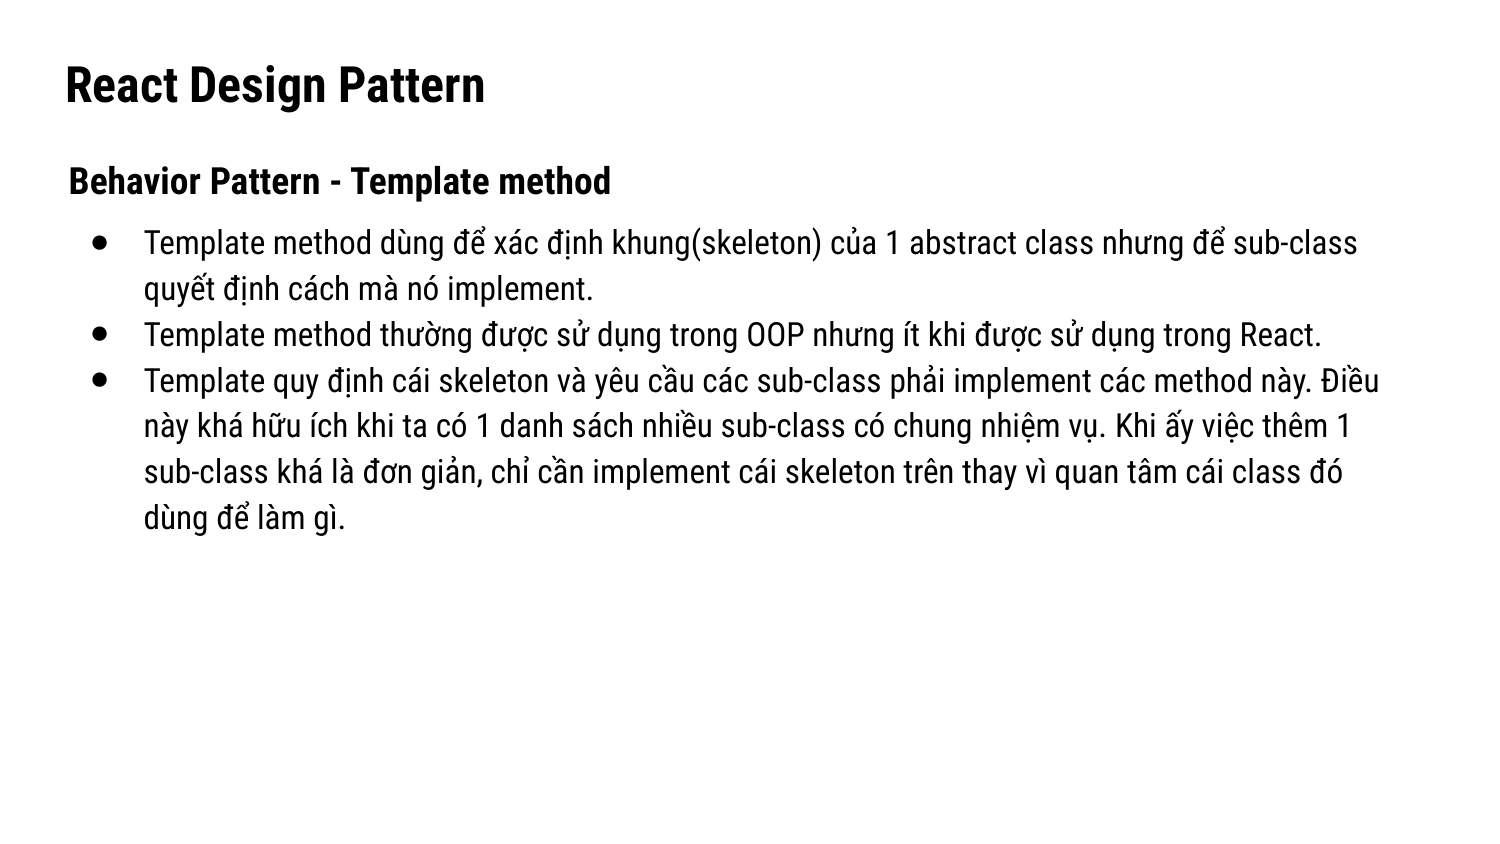

# React Design Pattern
Behavior Pattern - Template method
Template method dùng để xác định khung(skeleton) của 1 abstract class nhưng để sub-class quyết định cách mà nó implement.
Template method thường được sử dụng trong OOP nhưng ít khi được sử dụng trong React.
Template quy định cái skeleton và yêu cầu các sub-class phải implement các method này. Điều này khá hữu ích khi ta có 1 danh sách nhiều sub-class có chung nhiệm vụ. Khi ấy việc thêm 1 sub-class khá là đơn giản, chỉ cần implement cái skeleton trên thay vì quan tâm cái class đó dùng để làm gì.